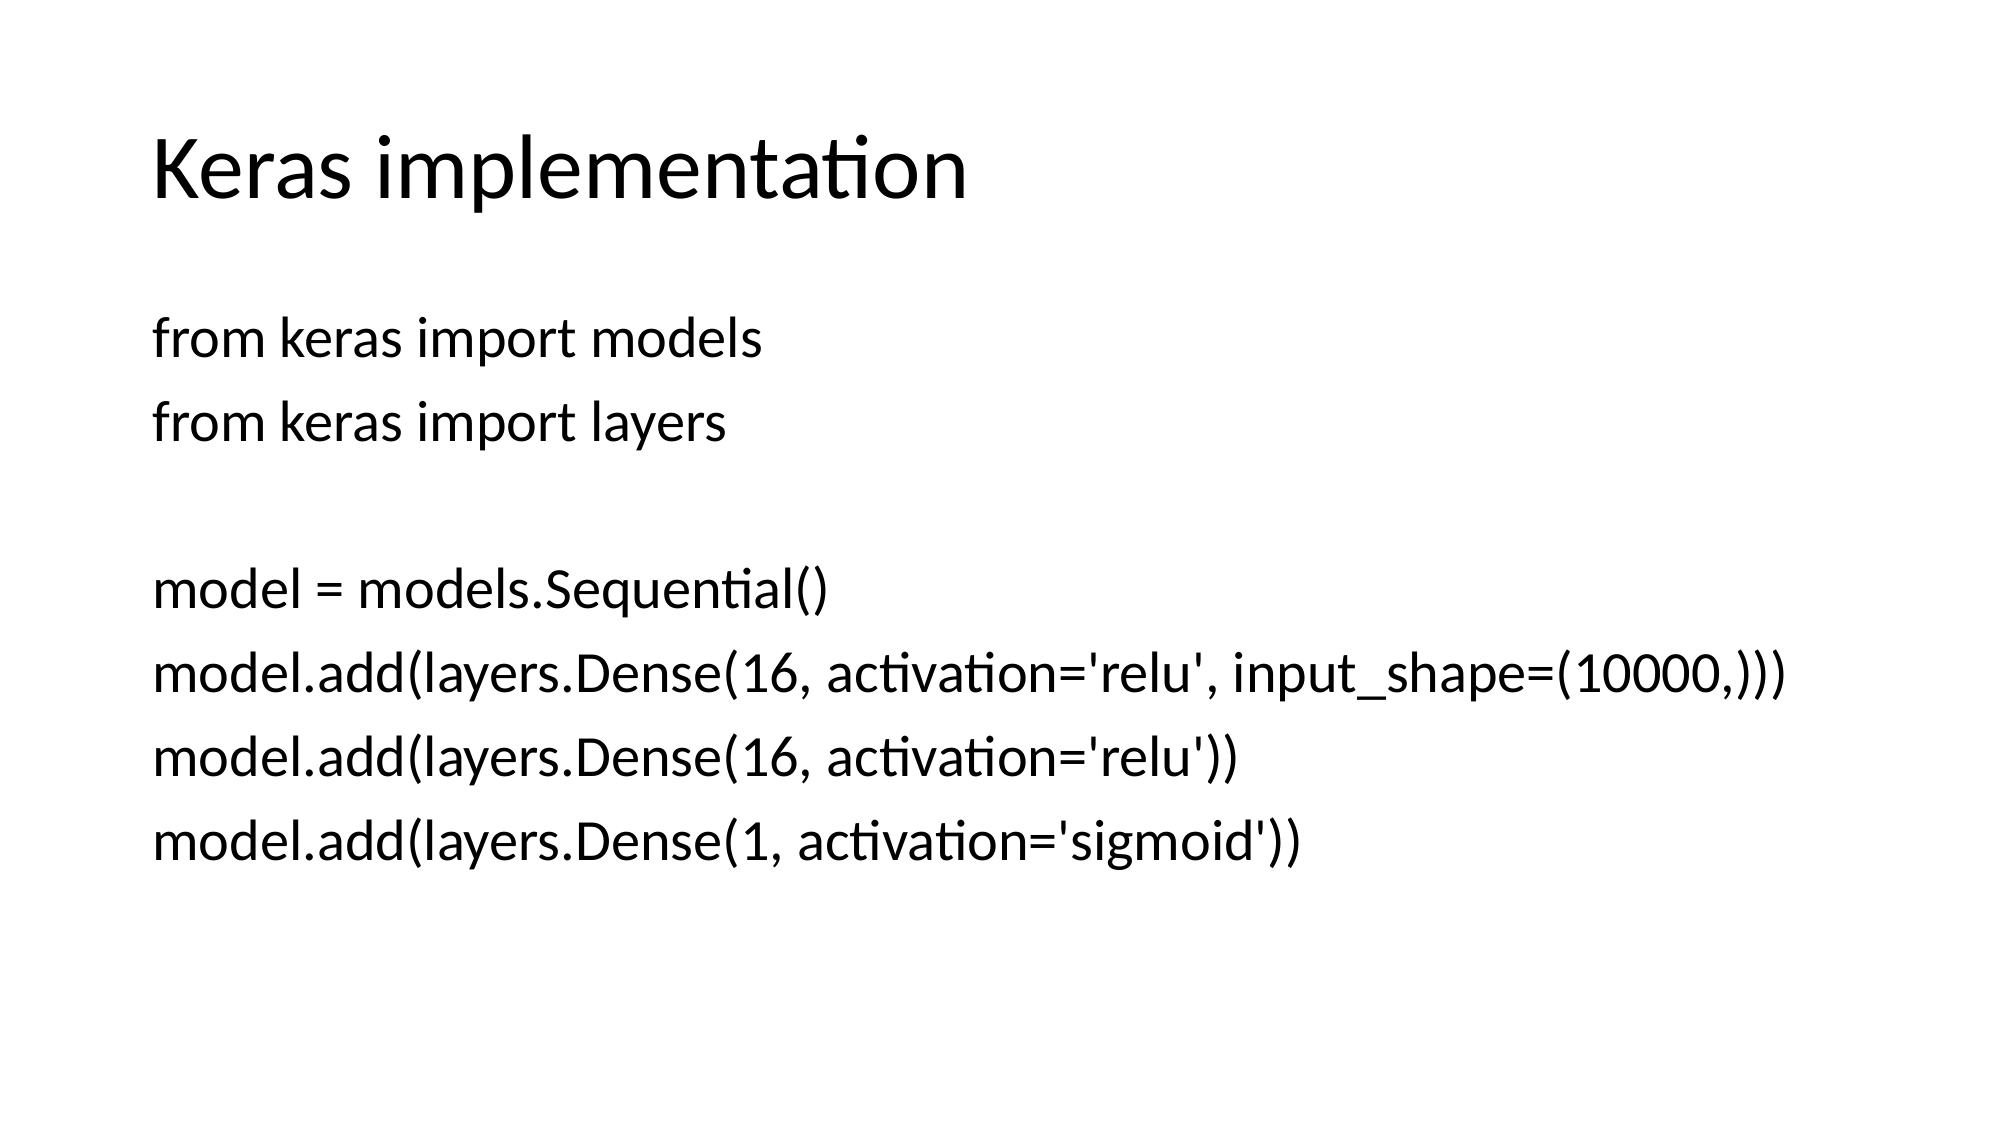

# Keras implementation
from keras import models
from keras import layers

model = models.Sequential()
model.add(layers.Dense(16, activation='relu', input_shape=(10000,)))
model.add(layers.Dense(16, activation='relu'))
model.add(layers.Dense(1, activation='sigmoid'))